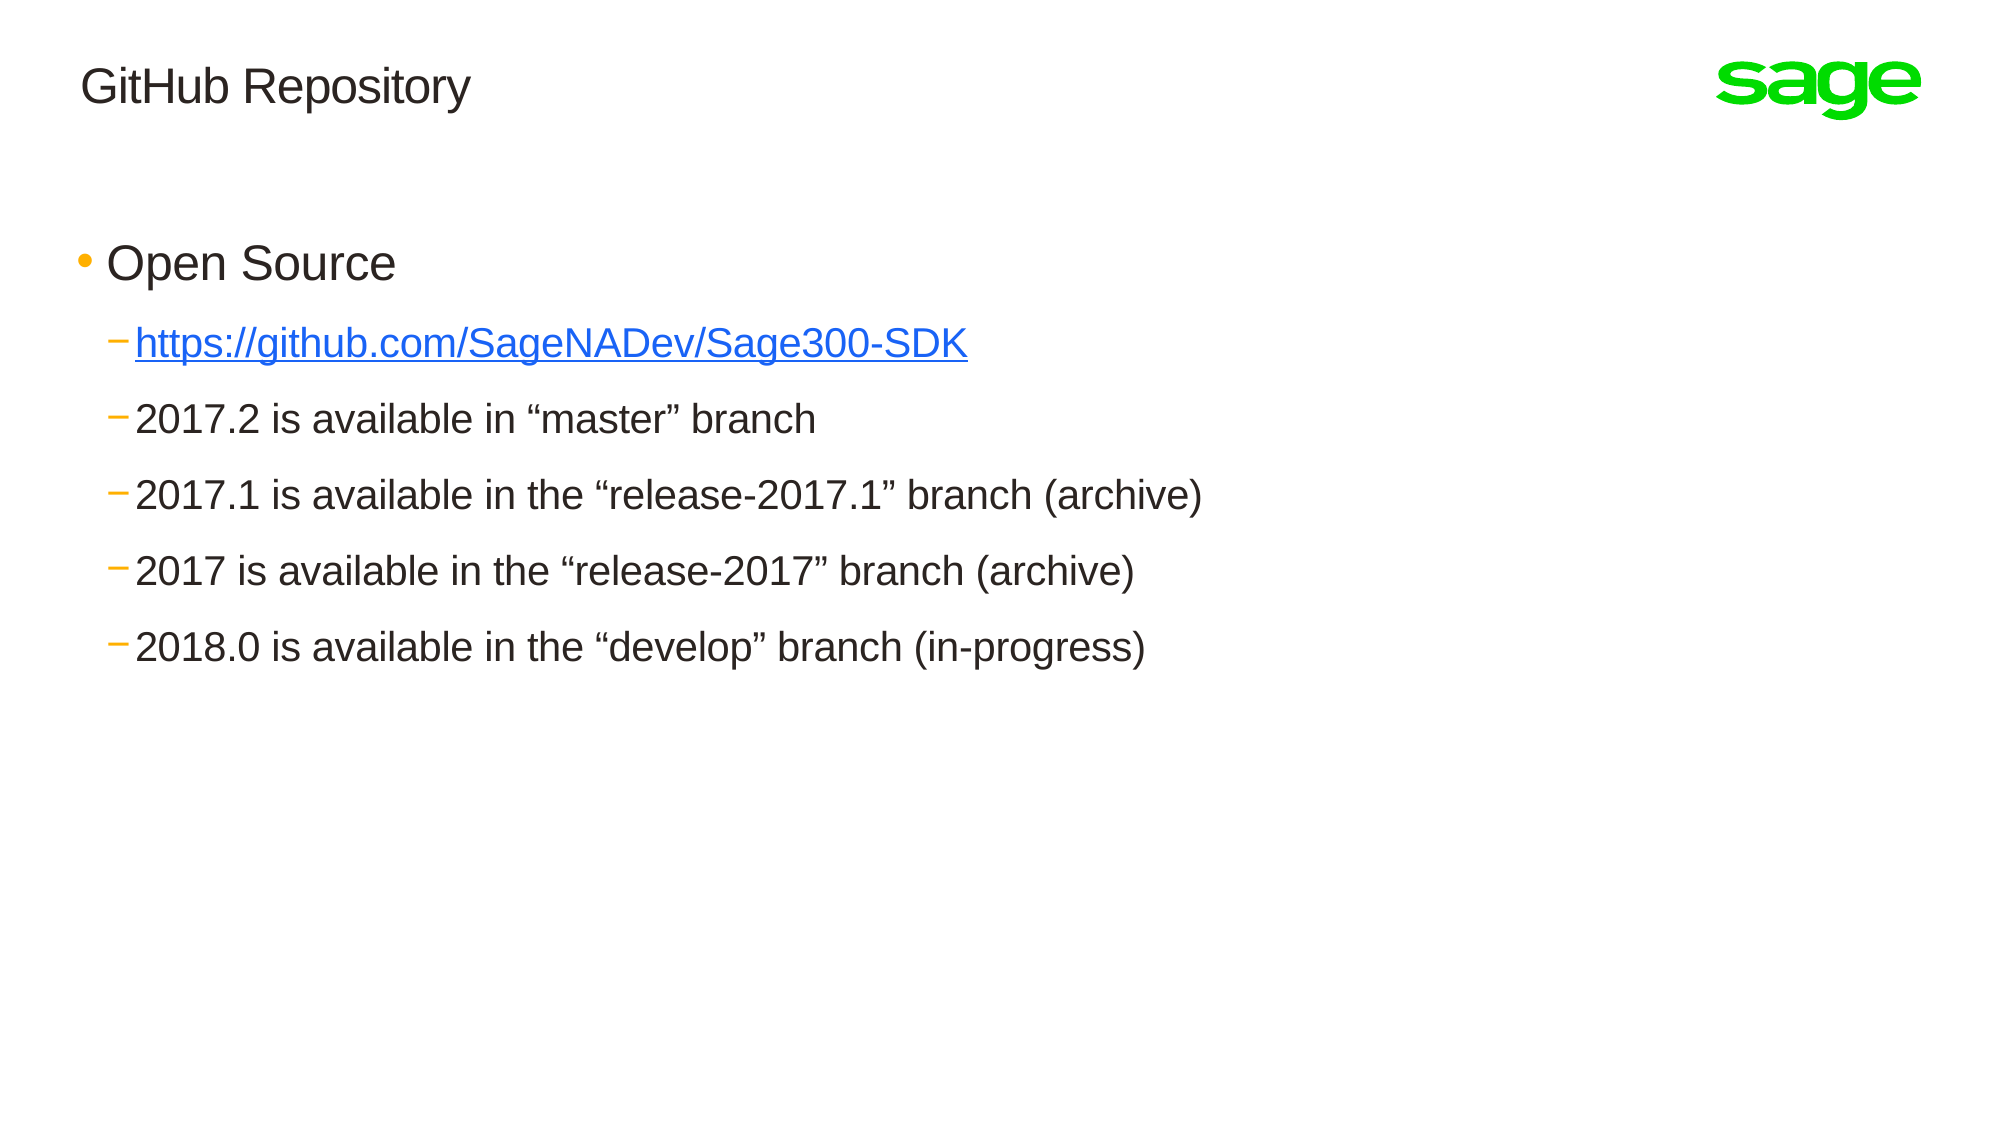

# GitHub Repository
Open Source
https://github.com/SageNADev/Sage300-SDK
2017.2 is available in “master” branch
2017.1 is available in the “release-2017.1” branch (archive)
2017 is available in the “release-2017” branch (archive)
2018.0 is available in the “develop” branch (in-progress)